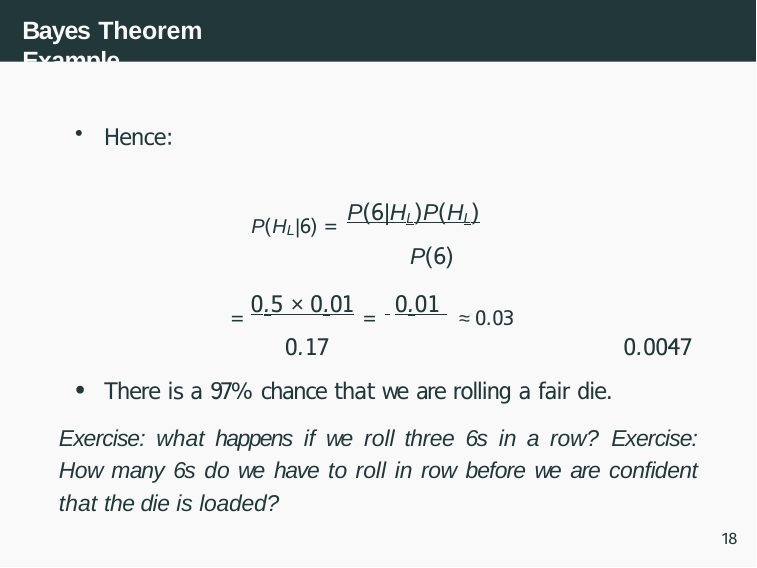

# Bayes Theorem Example
Hence:

P(HL|6) = P(6|HL)P(HL)
P(6)
= 0.5 × 0.01 =  0.01  ≈ 0.03
0.17	0.0047
There is a 97% chance that we are rolling a fair die.
Exercise: what happens if we roll three 6s in a row? Exercise: How many 6s do we have to roll in row before we are confident that the die is loaded?
18